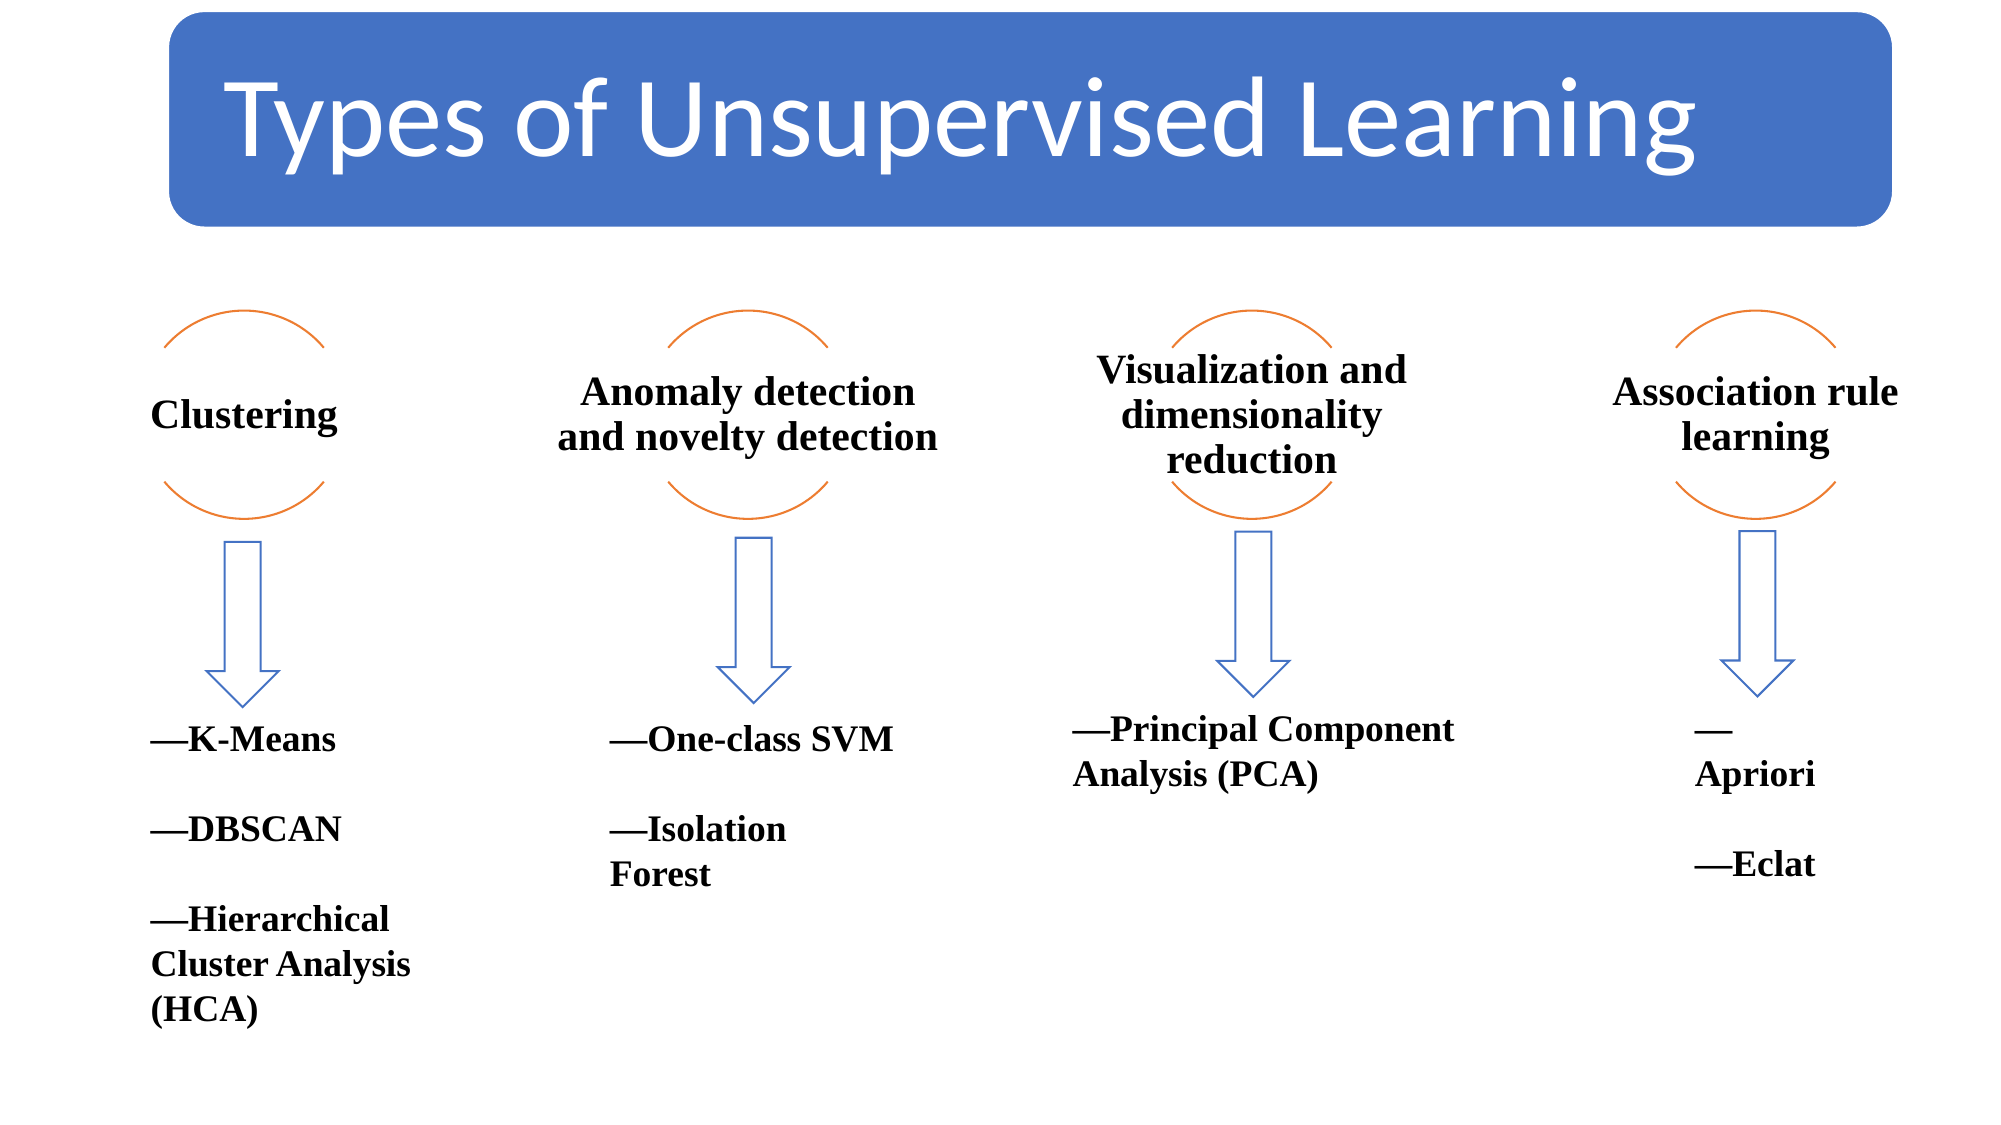

Types of Unsupervised Learning
Clustering
Anomaly detection and novelty detection
Visualization and dimensionality reduction
Association rule learning

—Principal Component Analysis (PCA)
—Apriori

—Eclat
—K-Means

—DBSCAN

—Hierarchical Cluster Analysis (HCA)
—One-class SVM

—Isolation Forest